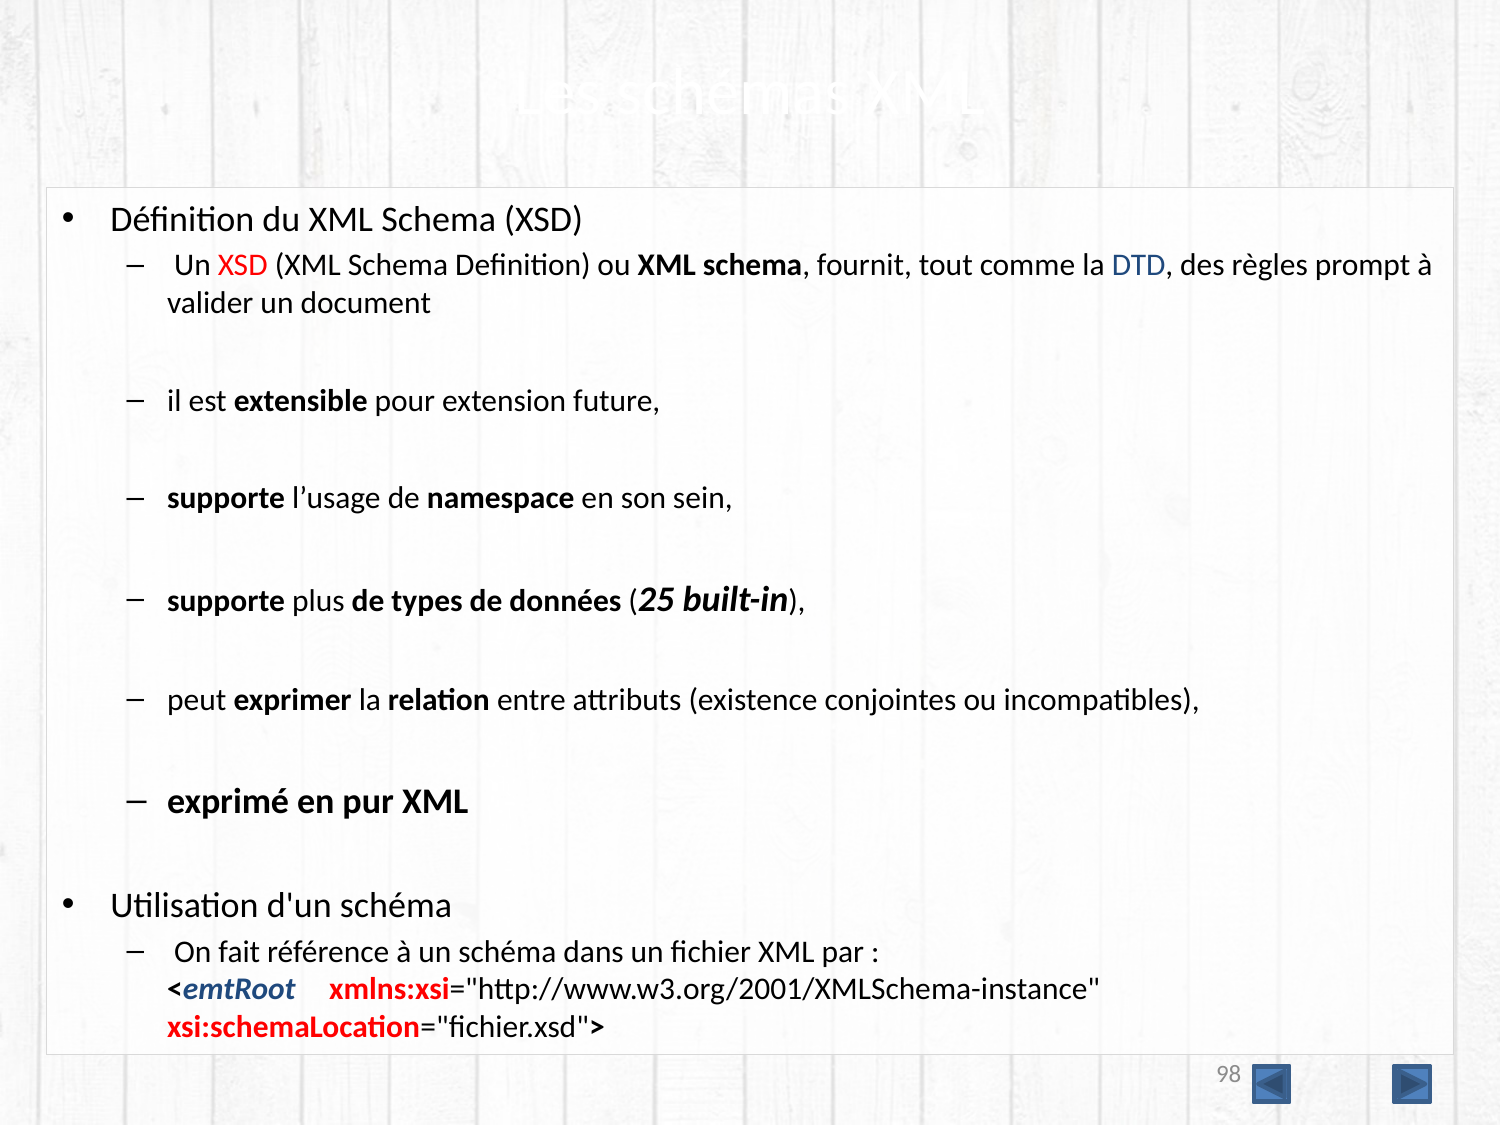

# Les schémas XML
Définition du XML Schema (XSD)
 Un XSD (XML Schema Definition) ou XML schema, fournit, tout comme la DTD, des règles prompt à valider un document

il est extensible pour extension future,

supporte l’usage de namespace en son sein,

supporte plus de types de données (25 built-in),

peut exprimer la relation entre attributs (existence conjointes ou incompatibles),

exprimé en pur XML

Utilisation d'un schéma
 On fait référence à un schéma dans un fichier XML par :
<emtRoot 	xmlns:xsi="http://www.w3.org/2001/XMLSchema-instance" 			xsi:schemaLocation="fichier.xsd">
98